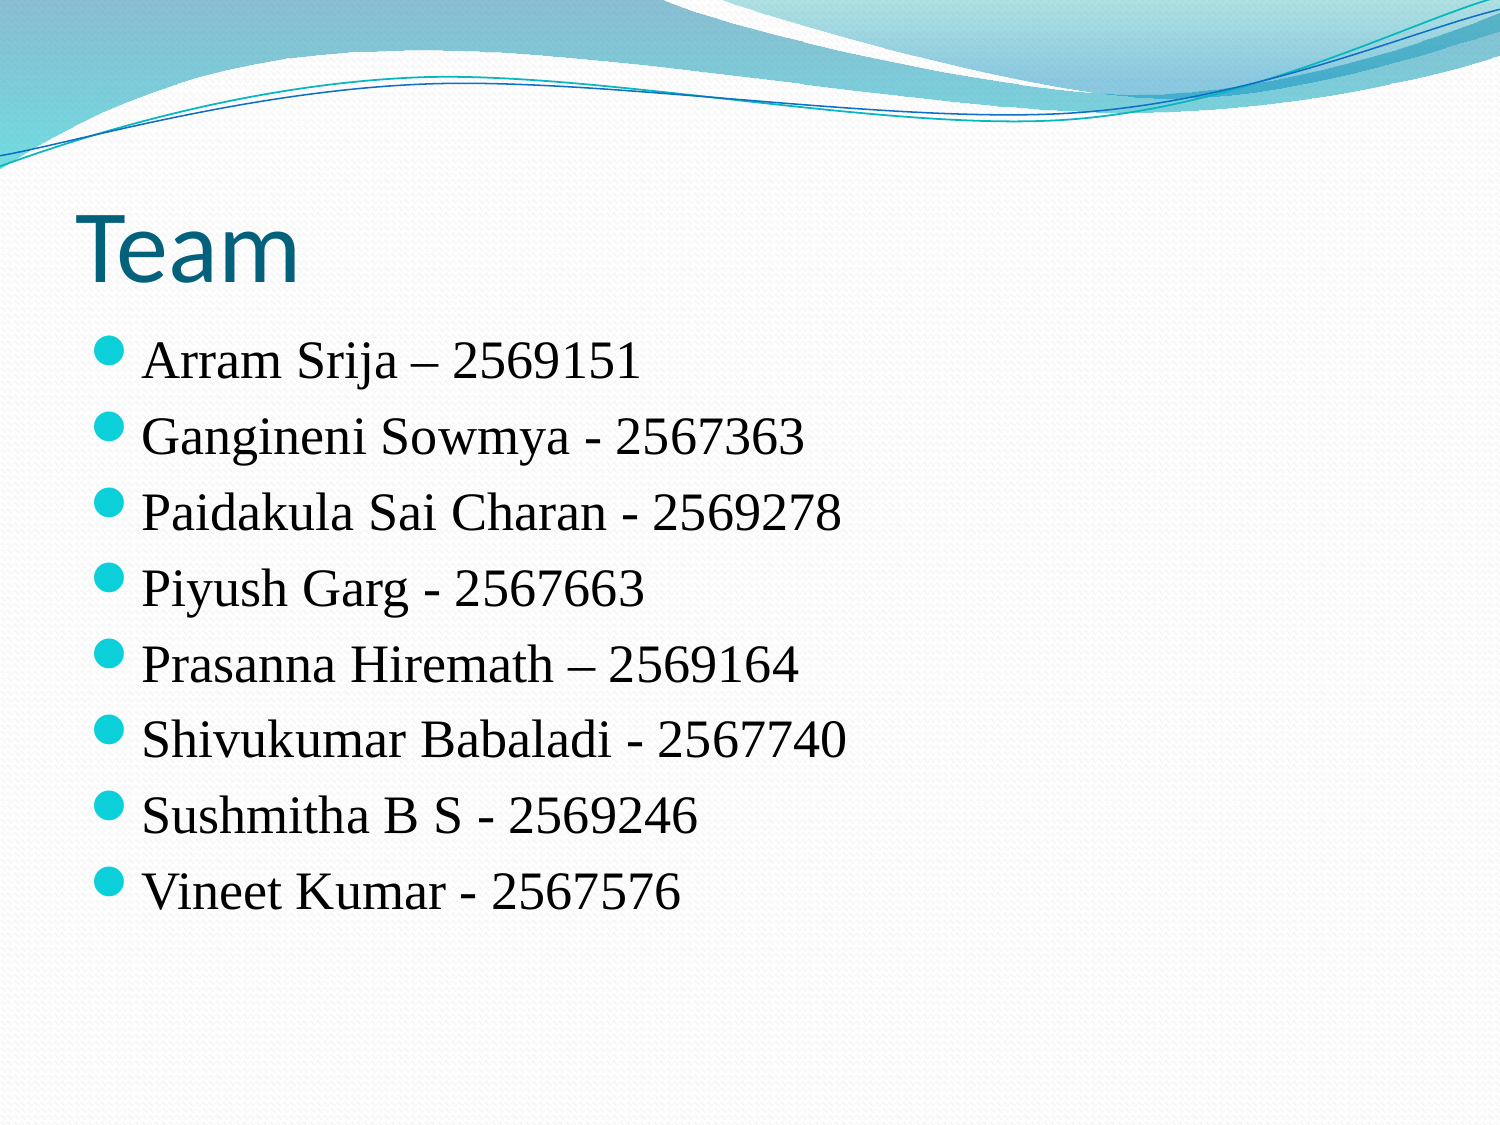

# Team
Arram Srija – 2569151
Gangineni Sowmya - 2567363
Paidakula Sai Charan - 2569278
Piyush Garg - 2567663
Prasanna Hiremath – 2569164
Shivukumar Babaladi - 2567740
Sushmitha B S - 2569246
Vineet Kumar - 2567576